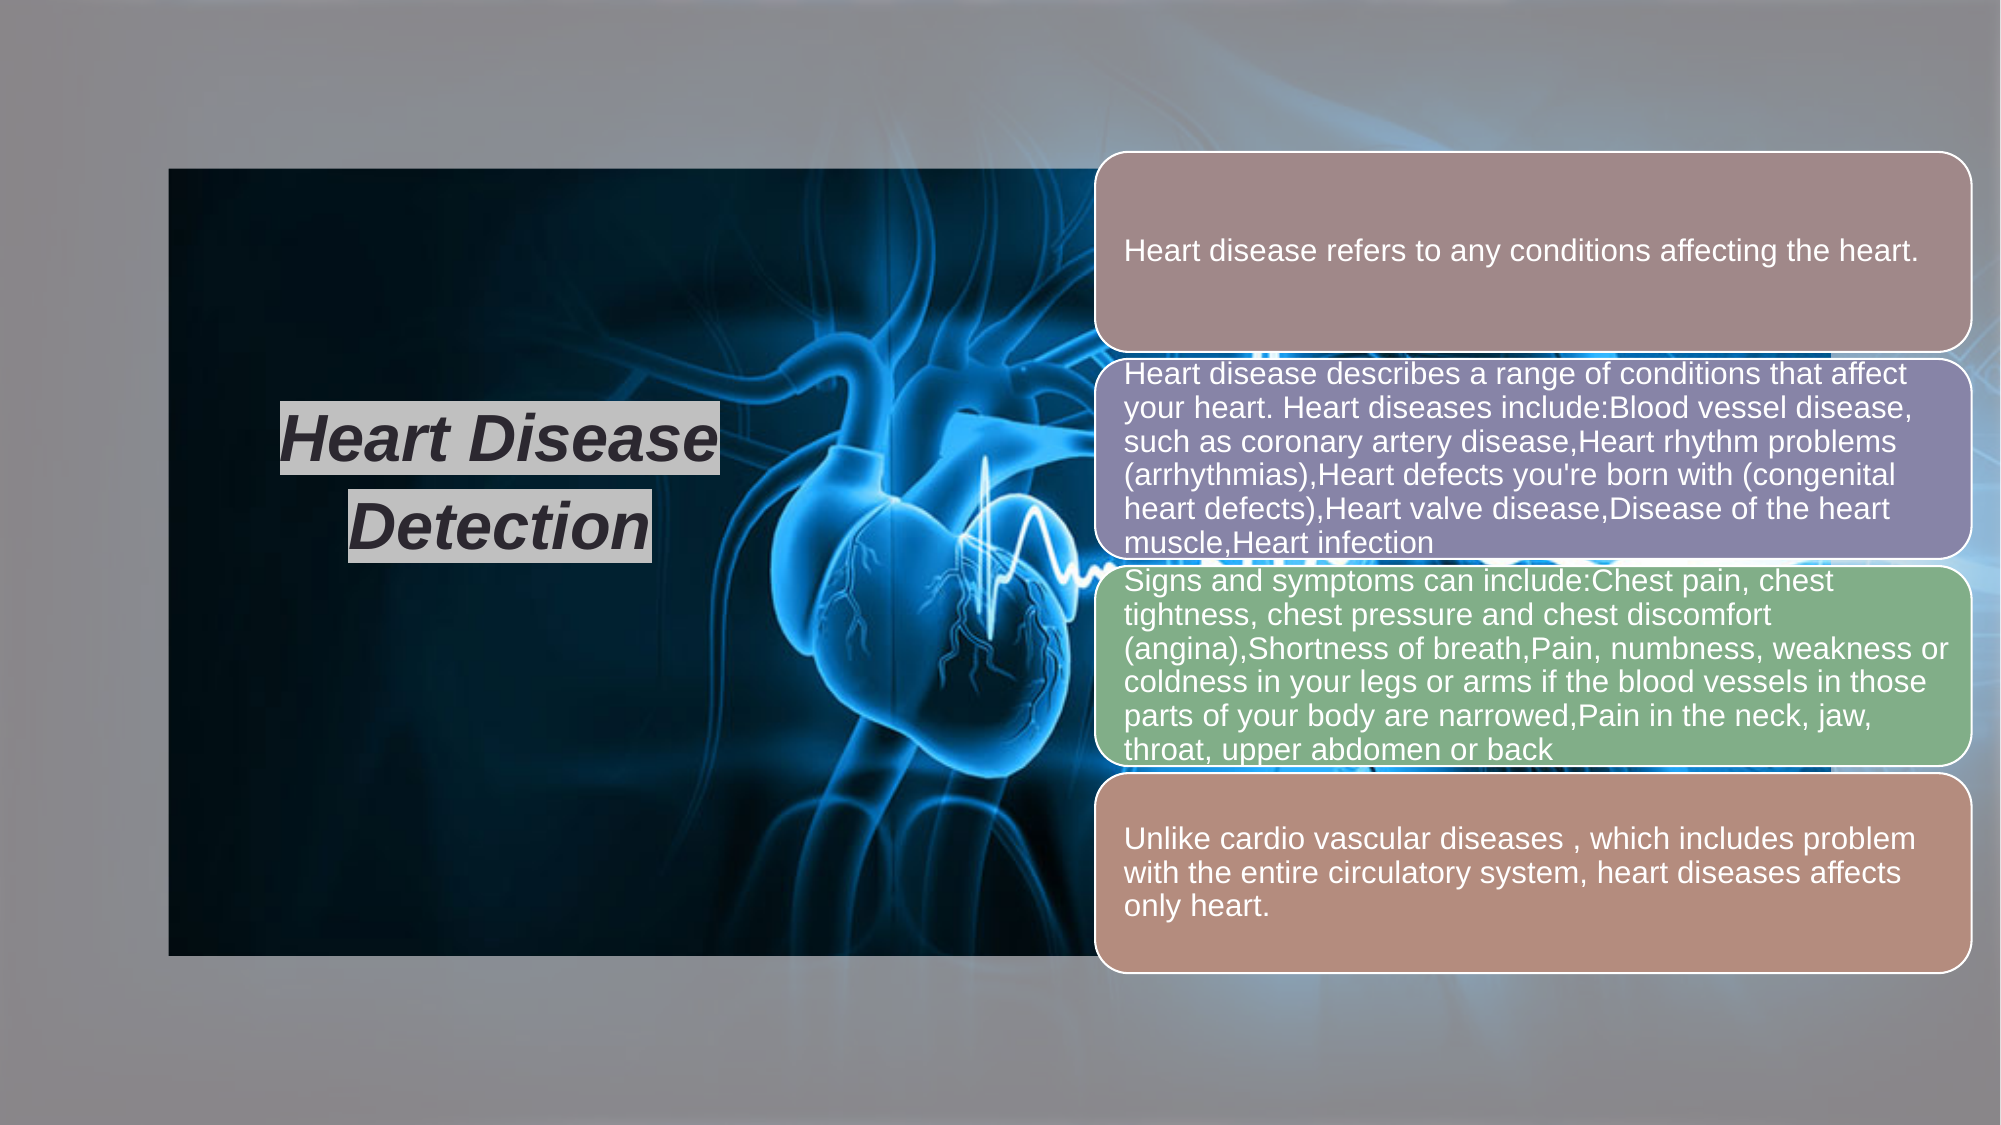

Heart disease refers to any conditions affecting the heart.
Heart disease describes a range of conditions that affect your heart. Heart diseases include:Blood vessel disease, such as coronary artery disease,Heart rhythm problems (arrhythmias),Heart defects you're born with (congenital heart defects),Heart valve disease,Disease of the heart muscle,Heart infection
Signs and symptoms can include:Chest pain, chest tightness, chest pressure and chest discomfort (angina),Shortness of breath,Pain, numbness, weakness or coldness in your legs or arms if the blood vessels in those parts of your body are narrowed,Pain in the neck, jaw, throat, upper abdomen or back
Unlike cardio vascular diseases , which includes problem with the entire circulatory system, heart diseases affects only heart.
# Heart Disease Detection